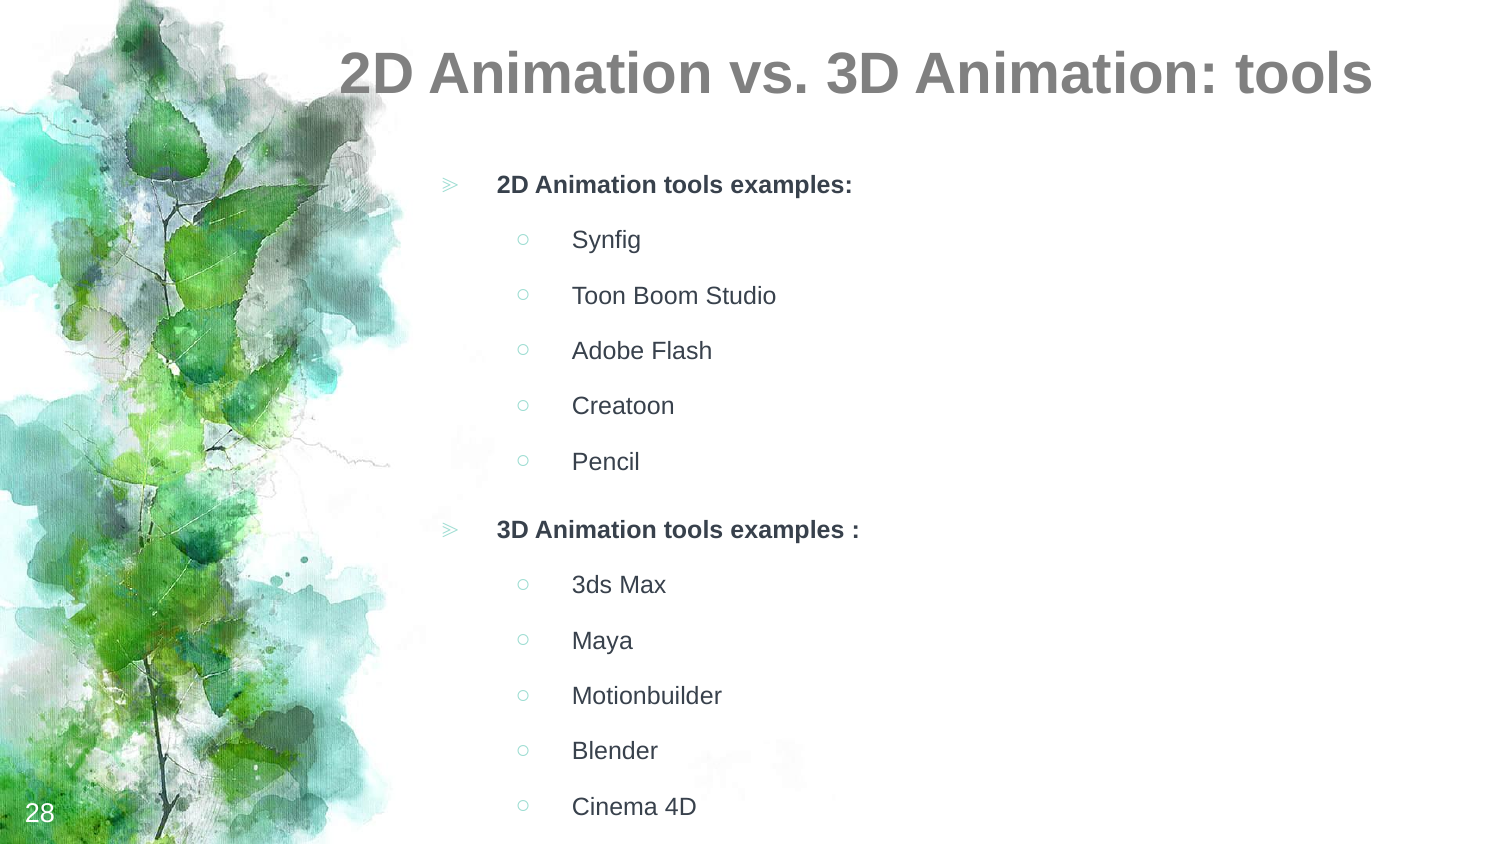

# 2D Animation vs. 3D Animation: tools
2D Animation tools examples:
Synfig
Toon Boom Studio
Adobe Flash
Creatoon
Pencil

3D Animation tools examples :
3ds Max
Maya
Motionbuilder
Blender
Cinema 4D

28